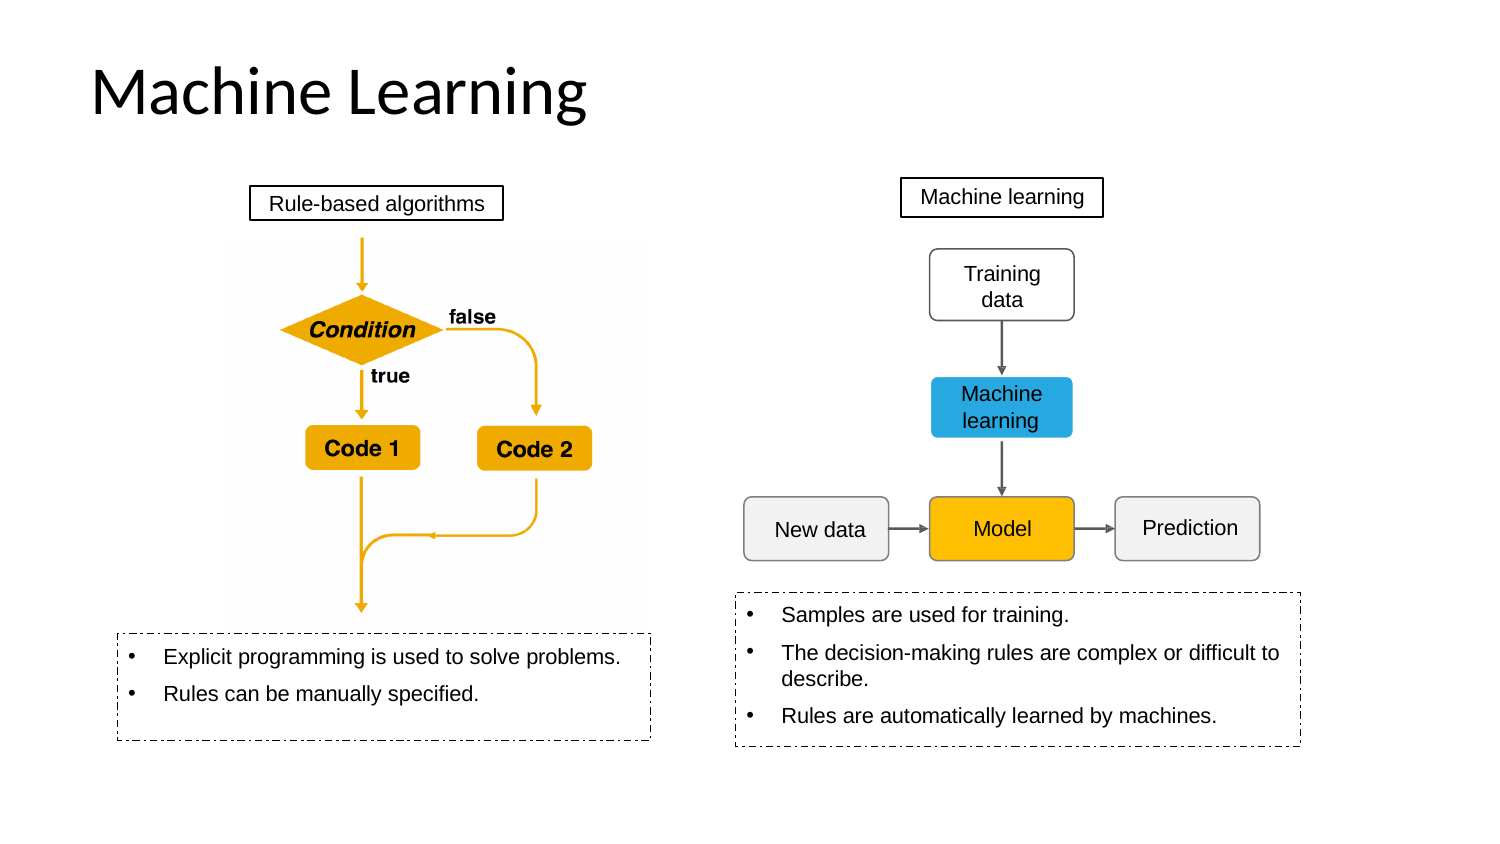

Created by: Jim Liang
# Machine Learning
Machine learning
Rule-based algorithms

Training data

Machine learning

Prediction
Model
New data

Samples are used for training.
The decision-making rules are complex or difficult to describe.
Rules are automatically learned by machines.
Explicit programming is used to solve problems.
Rules can be manually specified.